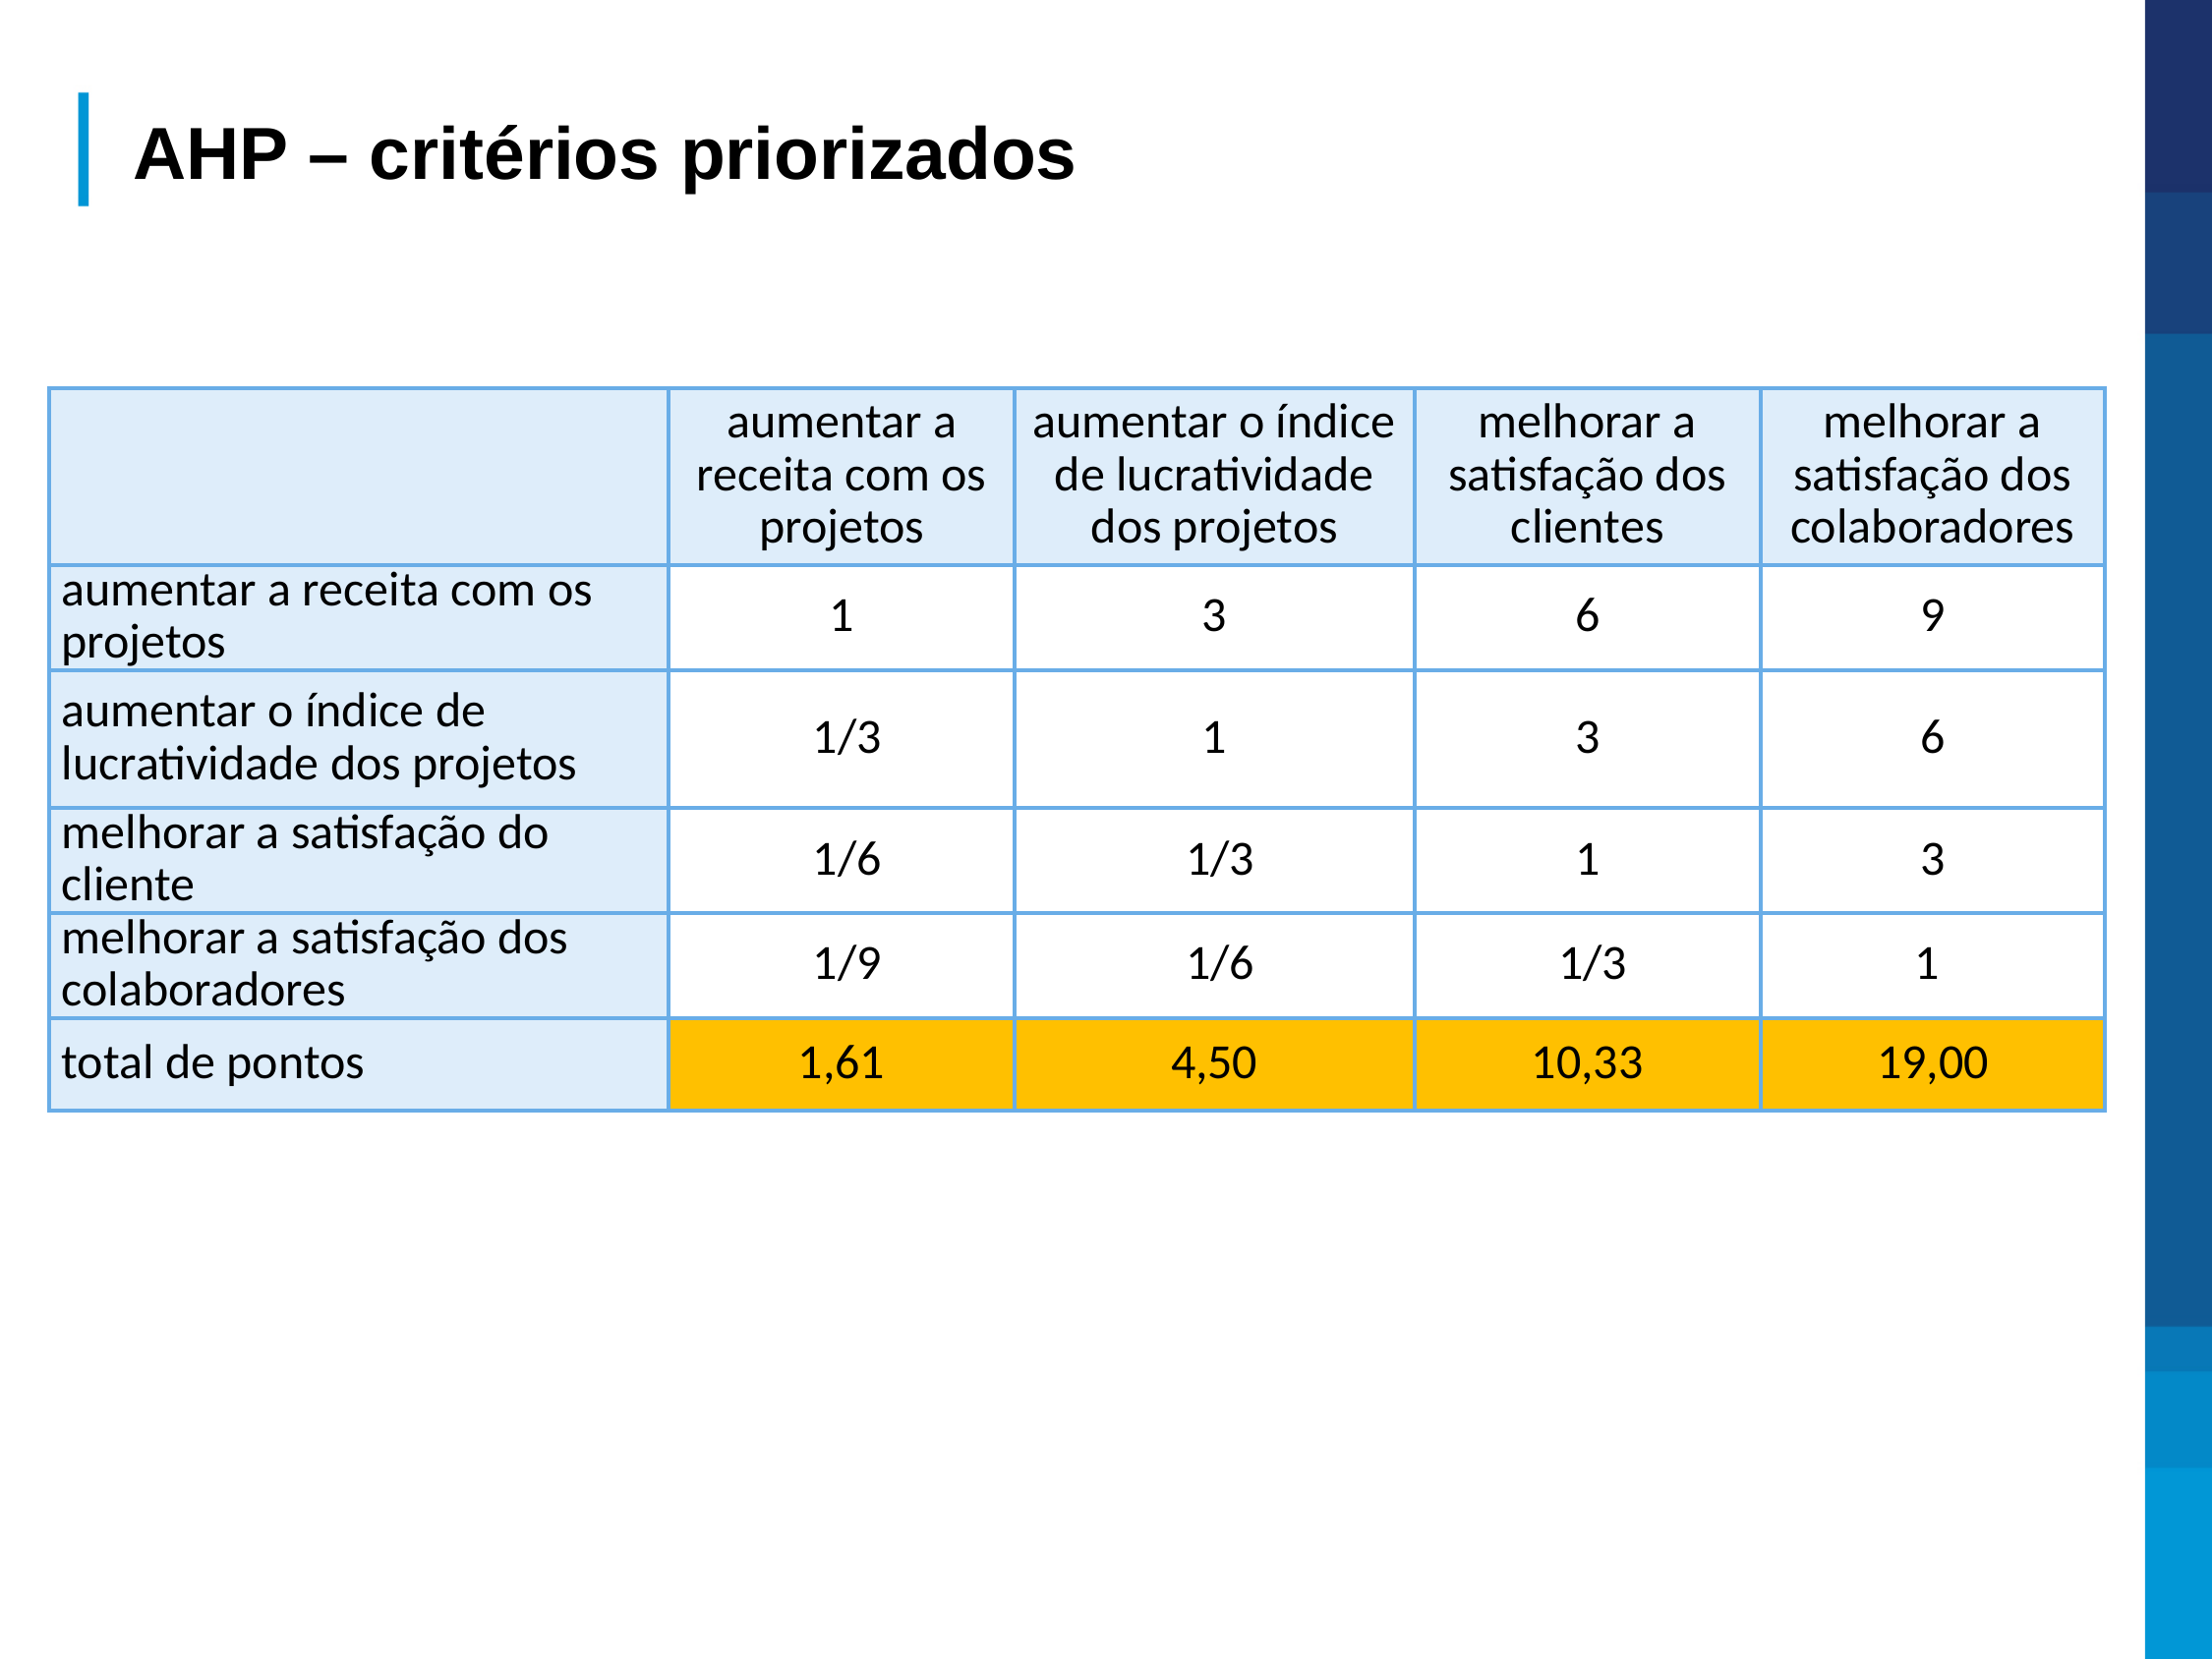

AHP – critérios priorizados
|  | aumentar a receita com os projetos | aumentar o índice de lucratividade dos projetos | melhorar a satisfação dos clientes | melhorar a satisfação dos colaboradores |
| --- | --- | --- | --- | --- |
| aumentar a receita com os projetos | 1 | 3 | 6 | 9 |
| aumentar o índice de lucratividade dos projetos | 1/3 | 1 | 3 | 6 |
| melhorar a satisfação do cliente | 1/6 | 1/3 | 1 | 3 |
| melhorar a satisfação dos colaboradores | 1/9 | 1/6 | 1/3 | 1 |
| total de pontos | 1,61 | 4,50 | 10,33 | 19,00 |